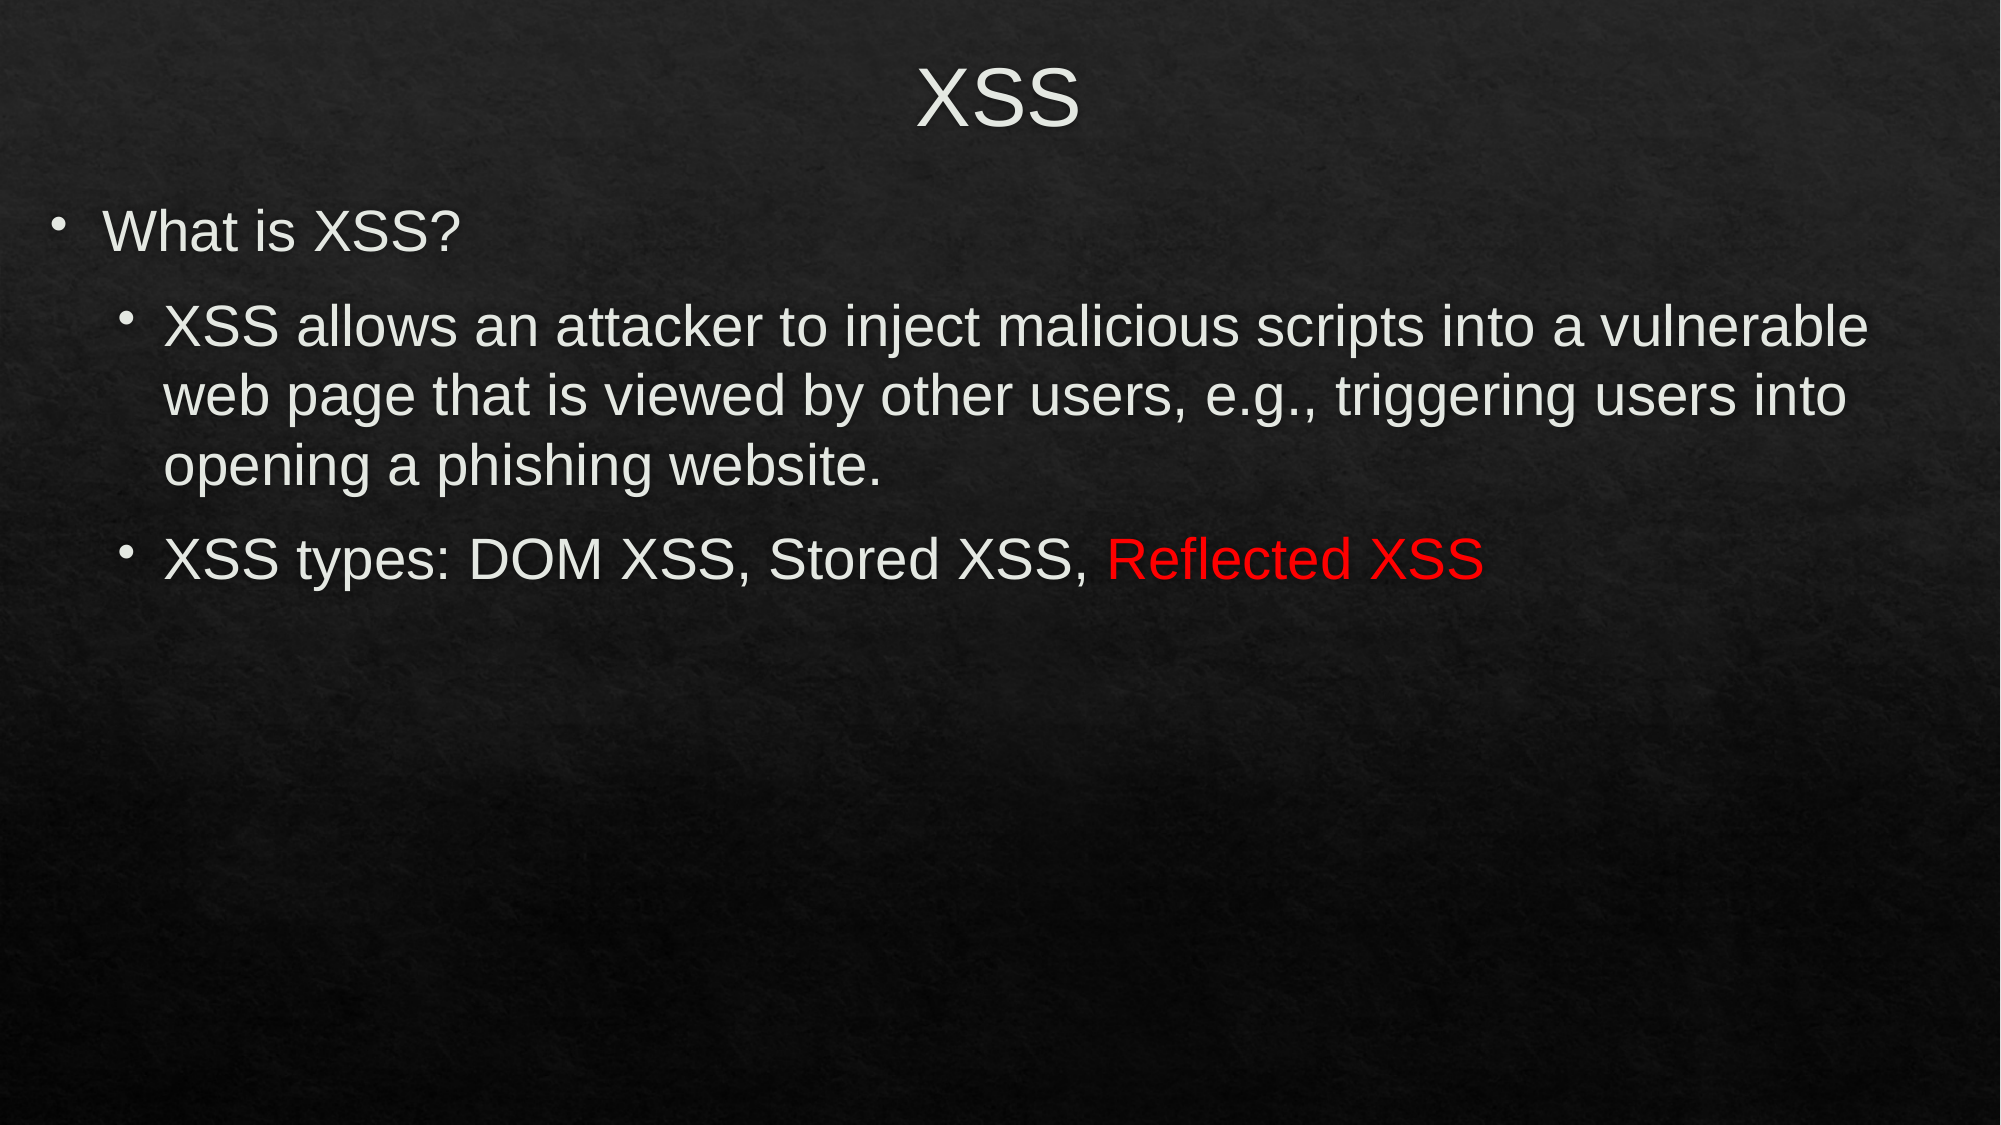

# XSS
What is XSS?
XSS allows an attacker to inject malicious scripts into a vulnerable web page that is viewed by other users, e.g., triggering users into opening a phishing website.
XSS types: DOM XSS, Stored XSS, Reflected XSS